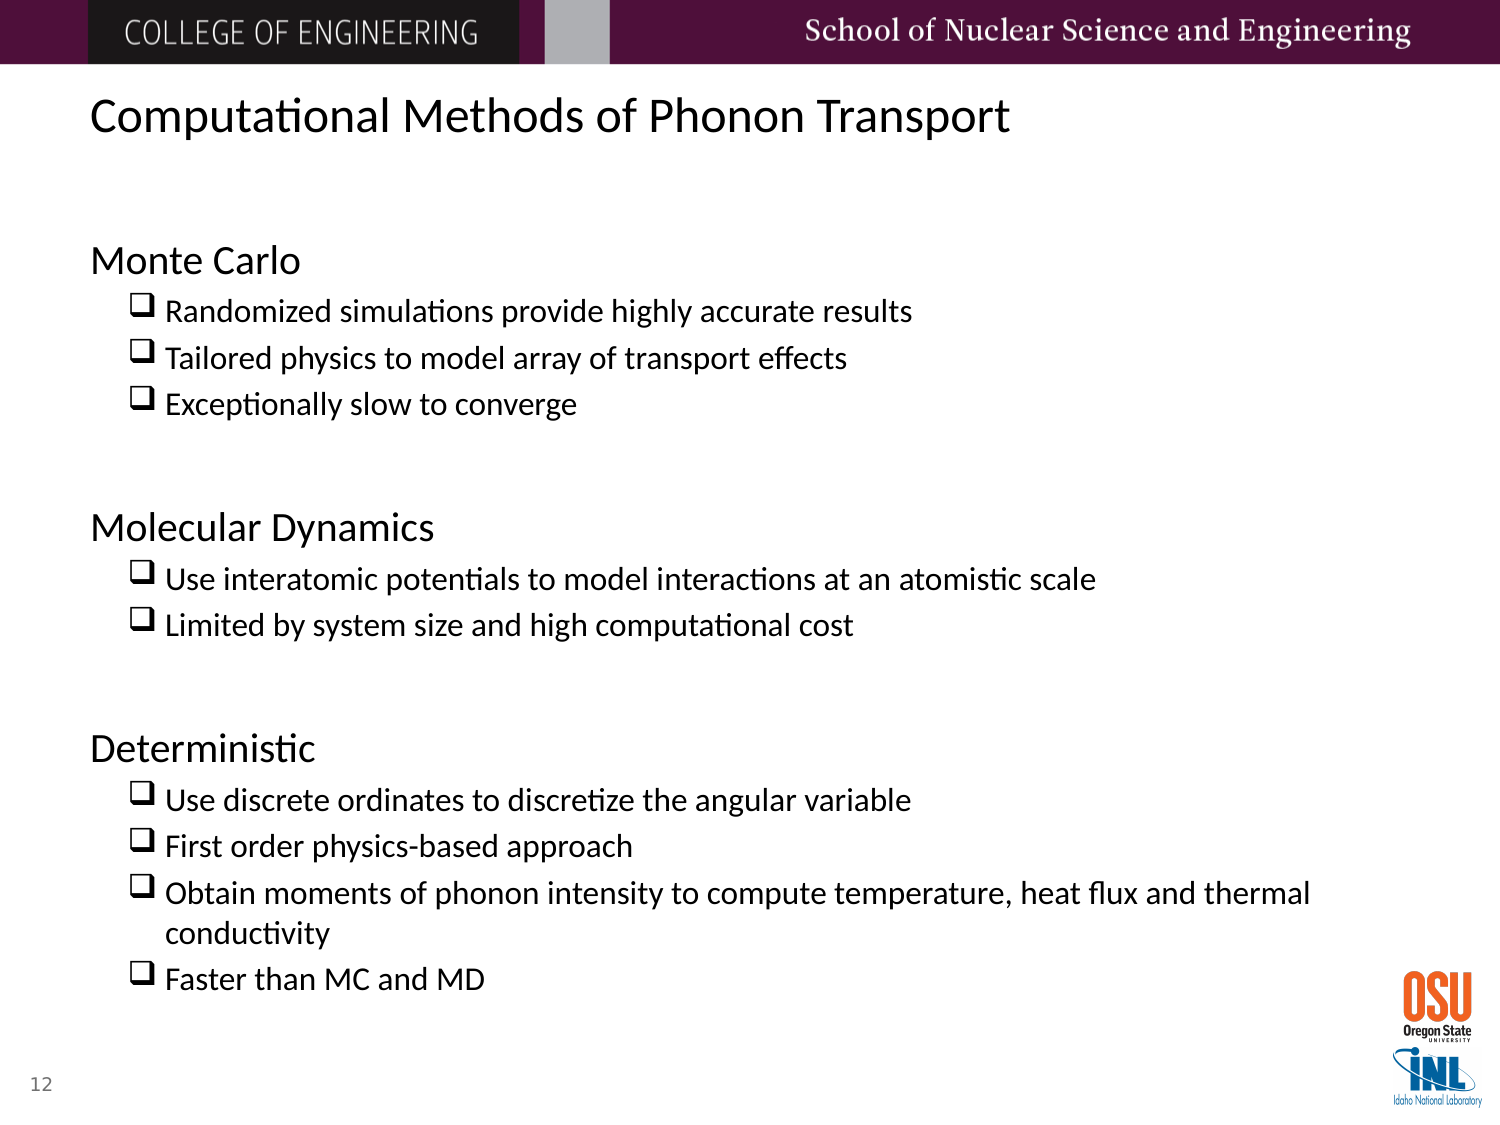

# Computational Methods of Phonon Transport
Monte Carlo
Randomized simulations provide highly accurate results
Tailored physics to model array of transport effects
Exceptionally slow to converge

Molecular Dynamics
Use interatomic potentials to model interactions at an atomistic scale
Limited by system size and high computational cost

Deterministic
Use discrete ordinates to discretize the angular variable
First order physics-based approach
Obtain moments of phonon intensity to compute temperature, heat flux and thermal conductivity
Faster than MC and MD
12